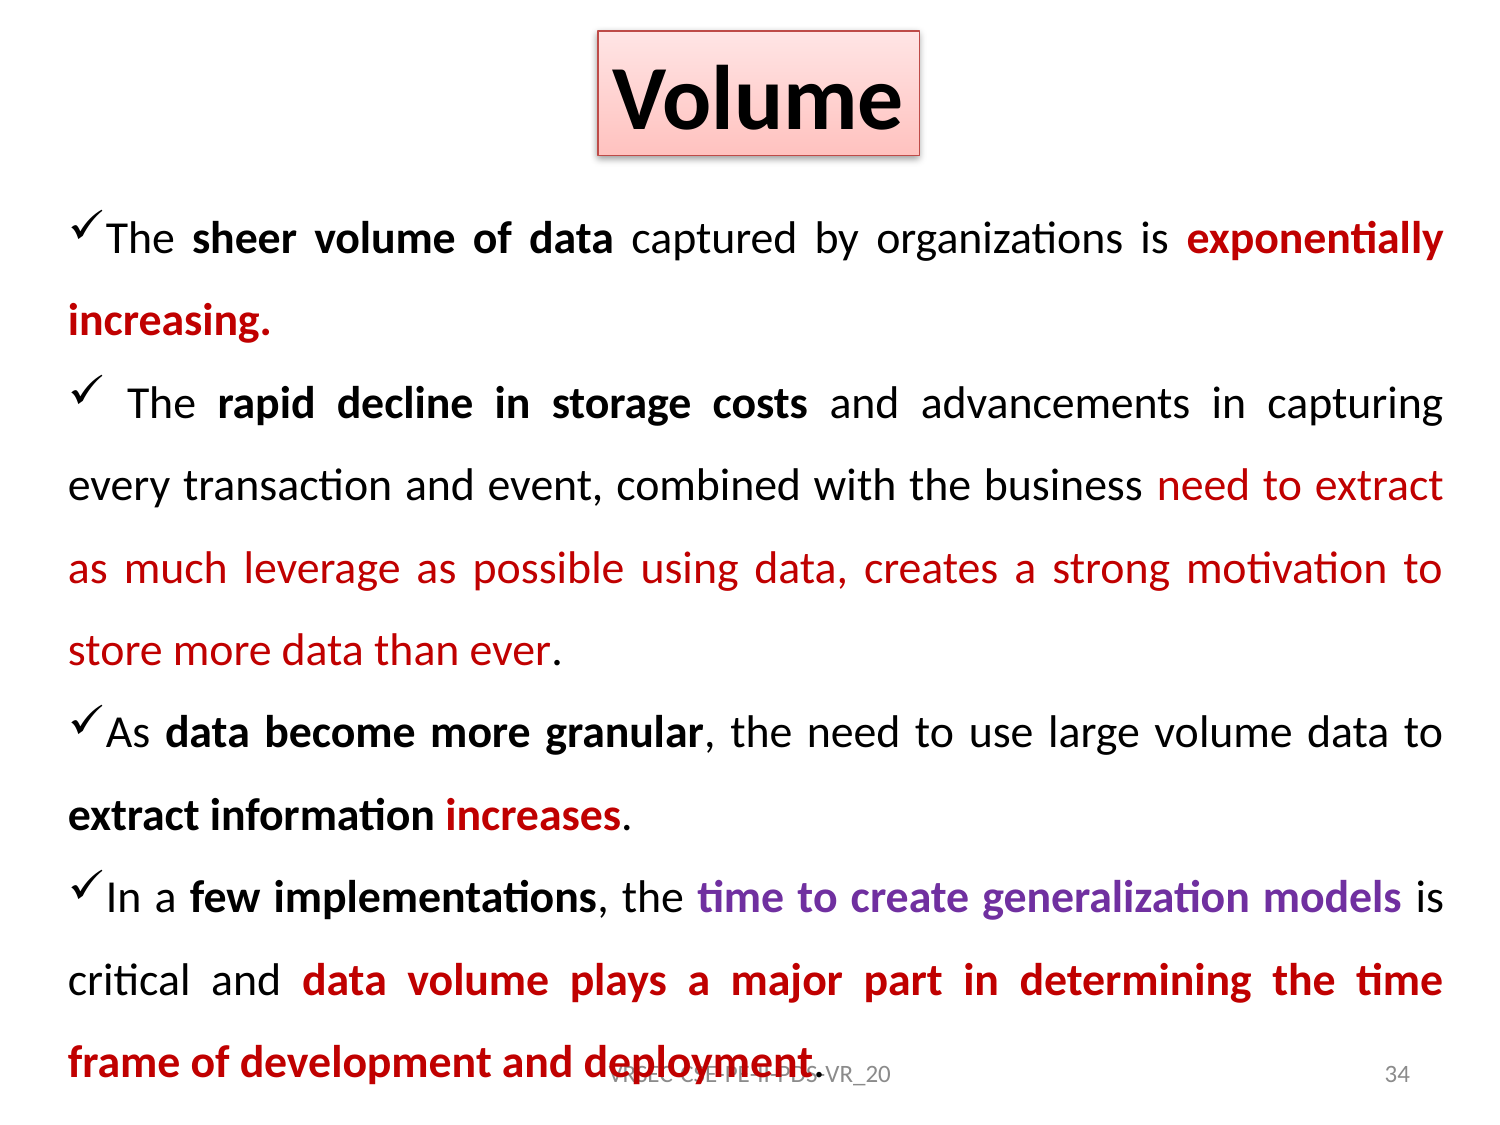

Volume
The sheer volume of data captured by organizations is exponentially increasing.
 The rapid decline in storage costs and advancements in capturing every transaction and event, combined with the business need to extract as much leverage as possible using data, creates a strong motivation to store more data than ever.
As data become more granular, the need to use large volume data to extract information increases.
In a few implementations, the time to create generalization models is critical and data volume plays a major part in determining the time frame of development and deployment.
VRSEC-CSE-PE-II-PDS-VR_20
34